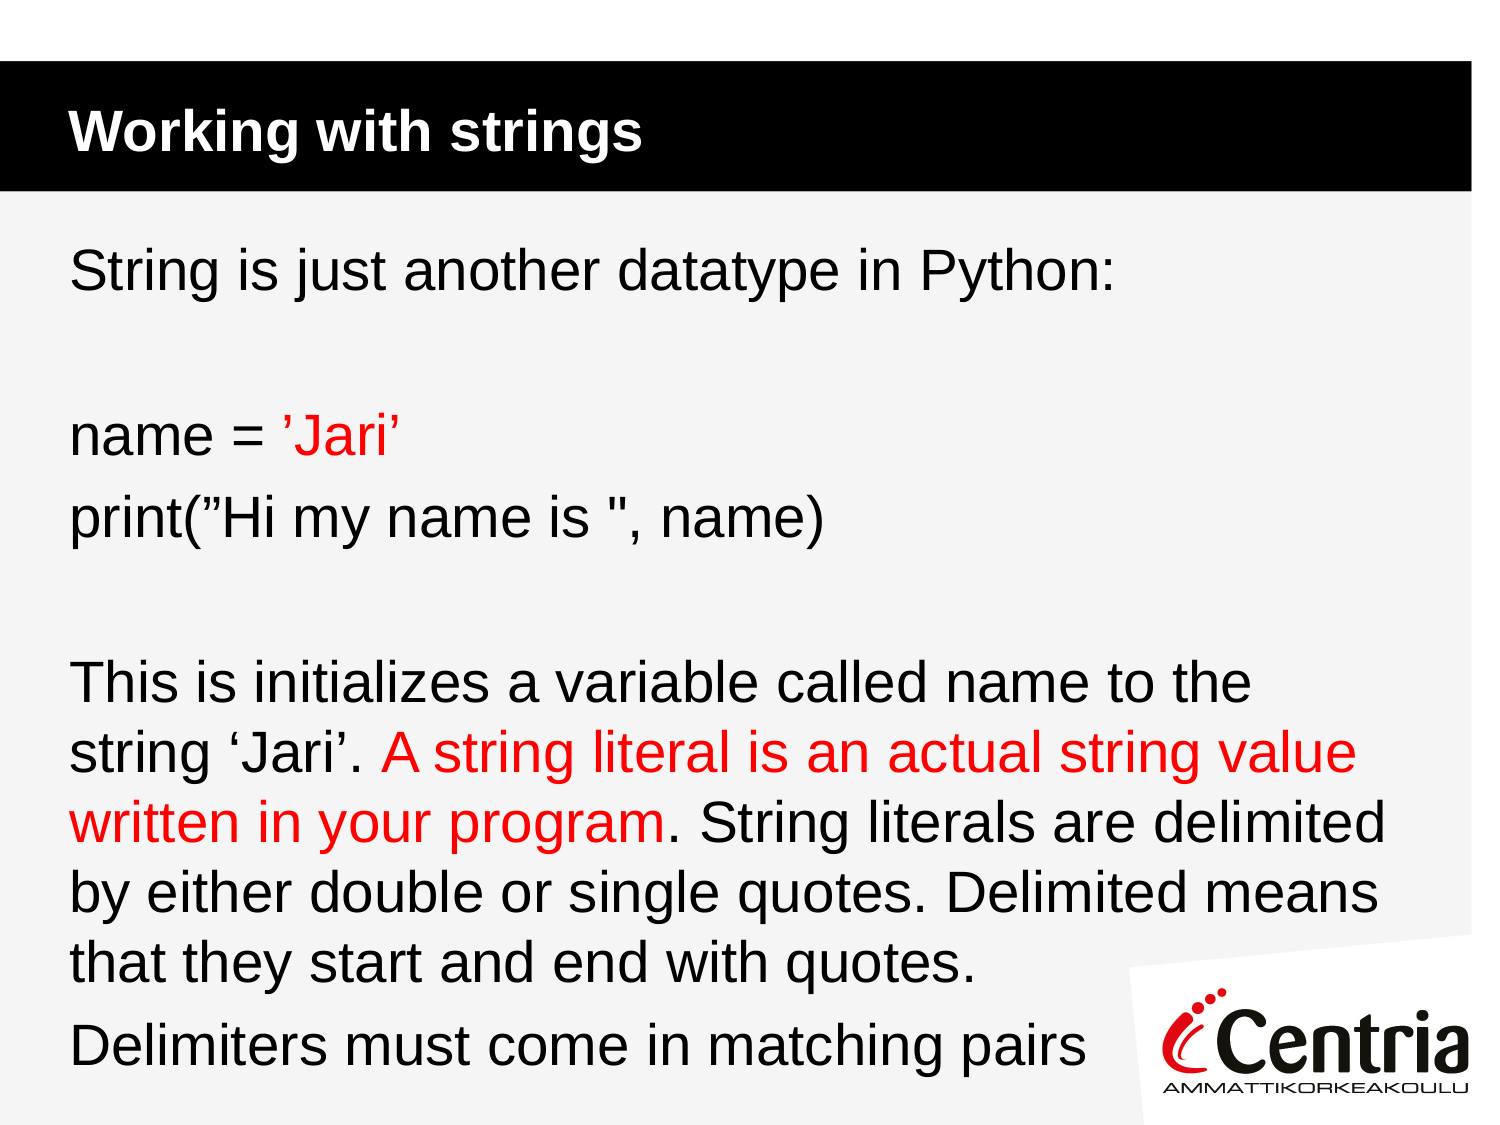

Working with strings
String is just another datatype in Python:

name = ’Jari’
print(”Hi my name is ", name)

This is initializes a variable called name to the string ‘Jari’. A string literal is an actual string value written in your program. String literals are delimited by either double or single quotes. Delimited means that they start and end with quotes.
Delimiters must come in matching pairs